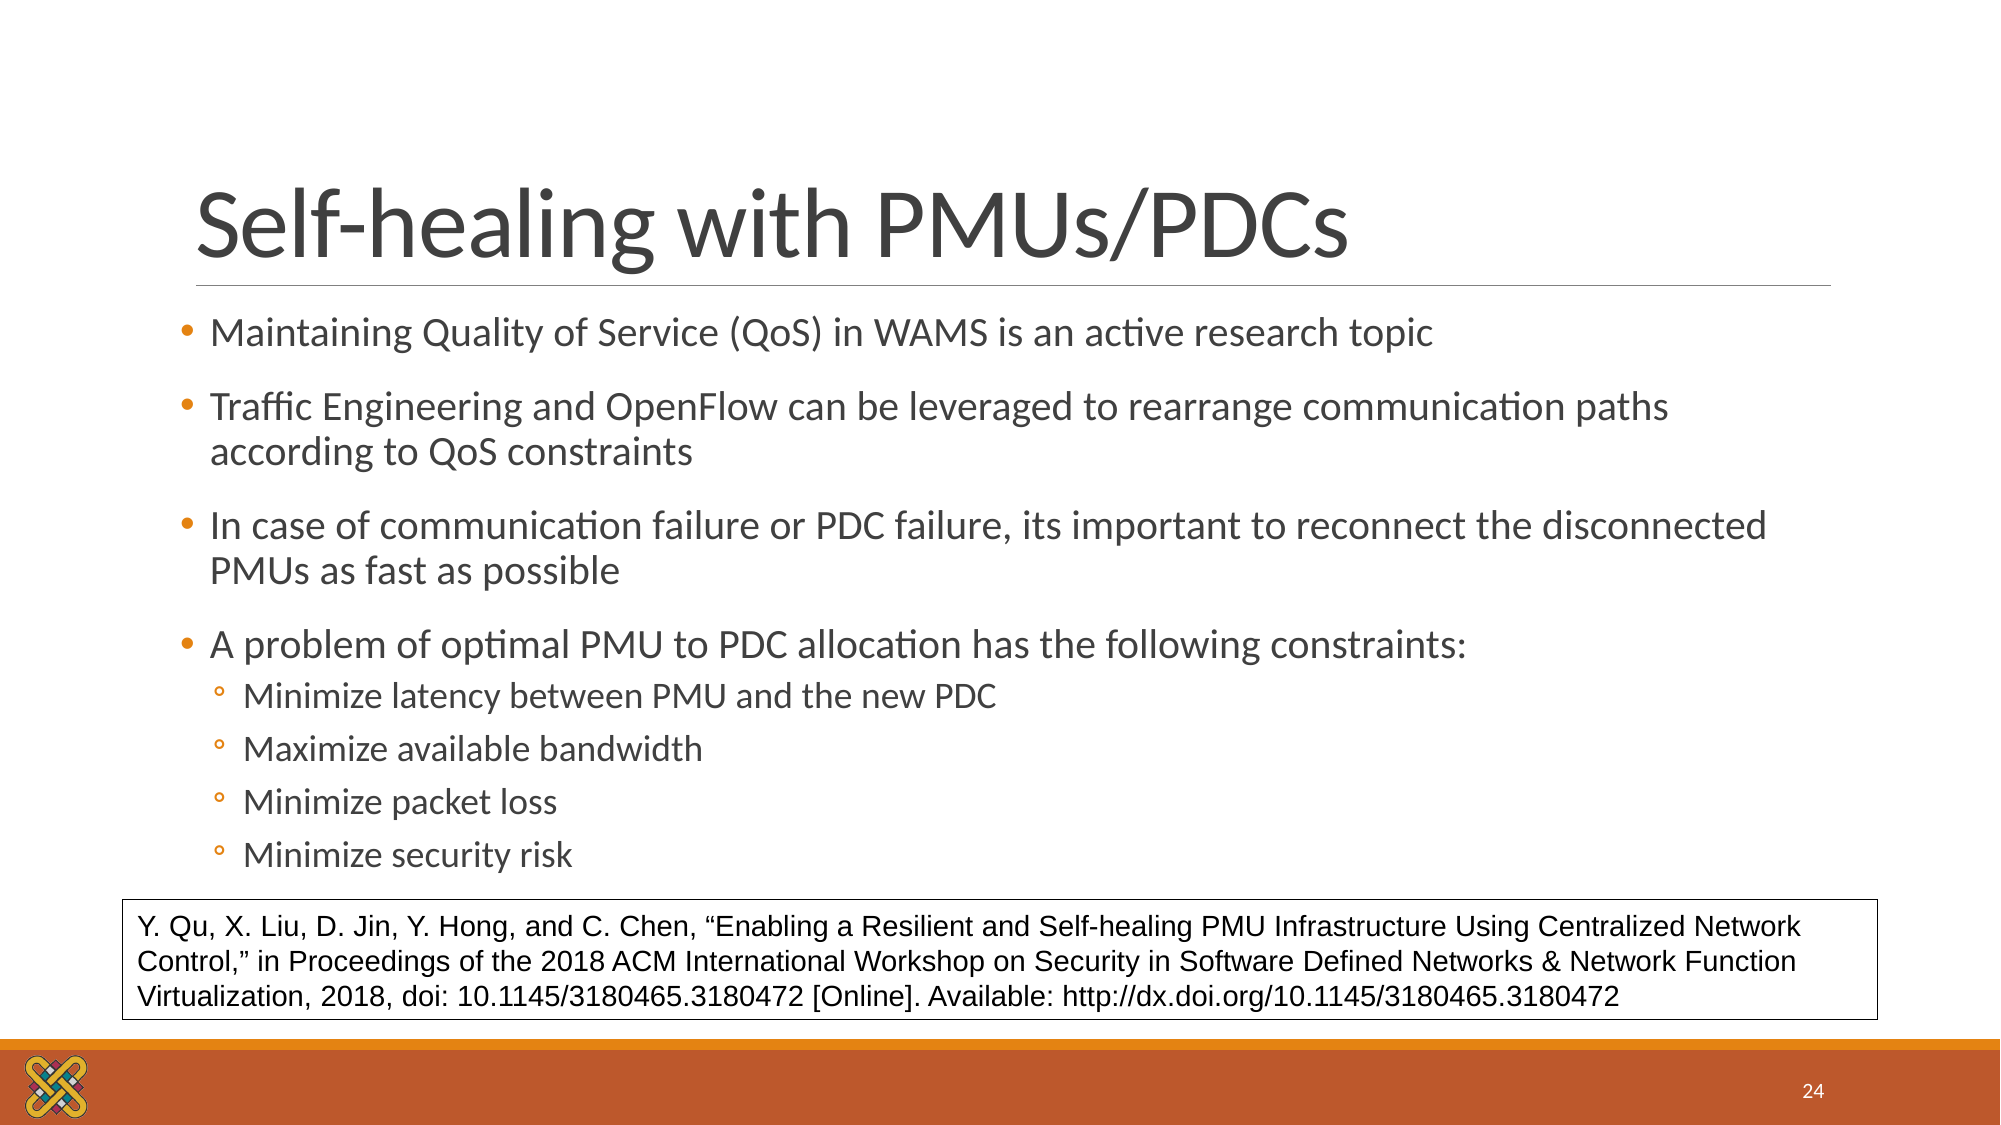

# Self-healing with PMUs/PDCs
Maintaining Quality of Service (QoS) in WAMS is an active research topic
Traffic Engineering and OpenFlow can be leveraged to rearrange communication paths according to QoS constraints
In case of communication failure or PDC failure, its important to reconnect the disconnected PMUs as fast as possible
A problem of optimal PMU to PDC allocation has the following constraints:
Minimize latency between PMU and the new PDC
Maximize available bandwidth
Minimize packet loss
Minimize security risk
Y. Qu, X. Liu, D. Jin, Y. Hong, and C. Chen, “Enabling a Resilient and Self-healing PMU Infrastructure Using Centralized Network Control,” in Proceedings of the 2018 ACM International Workshop on Security in Software Defined Networks & Network Function Virtualization, 2018, doi: 10.1145/3180465.3180472 [Online]. Available: http://dx.doi.org/10.1145/3180465.3180472
24